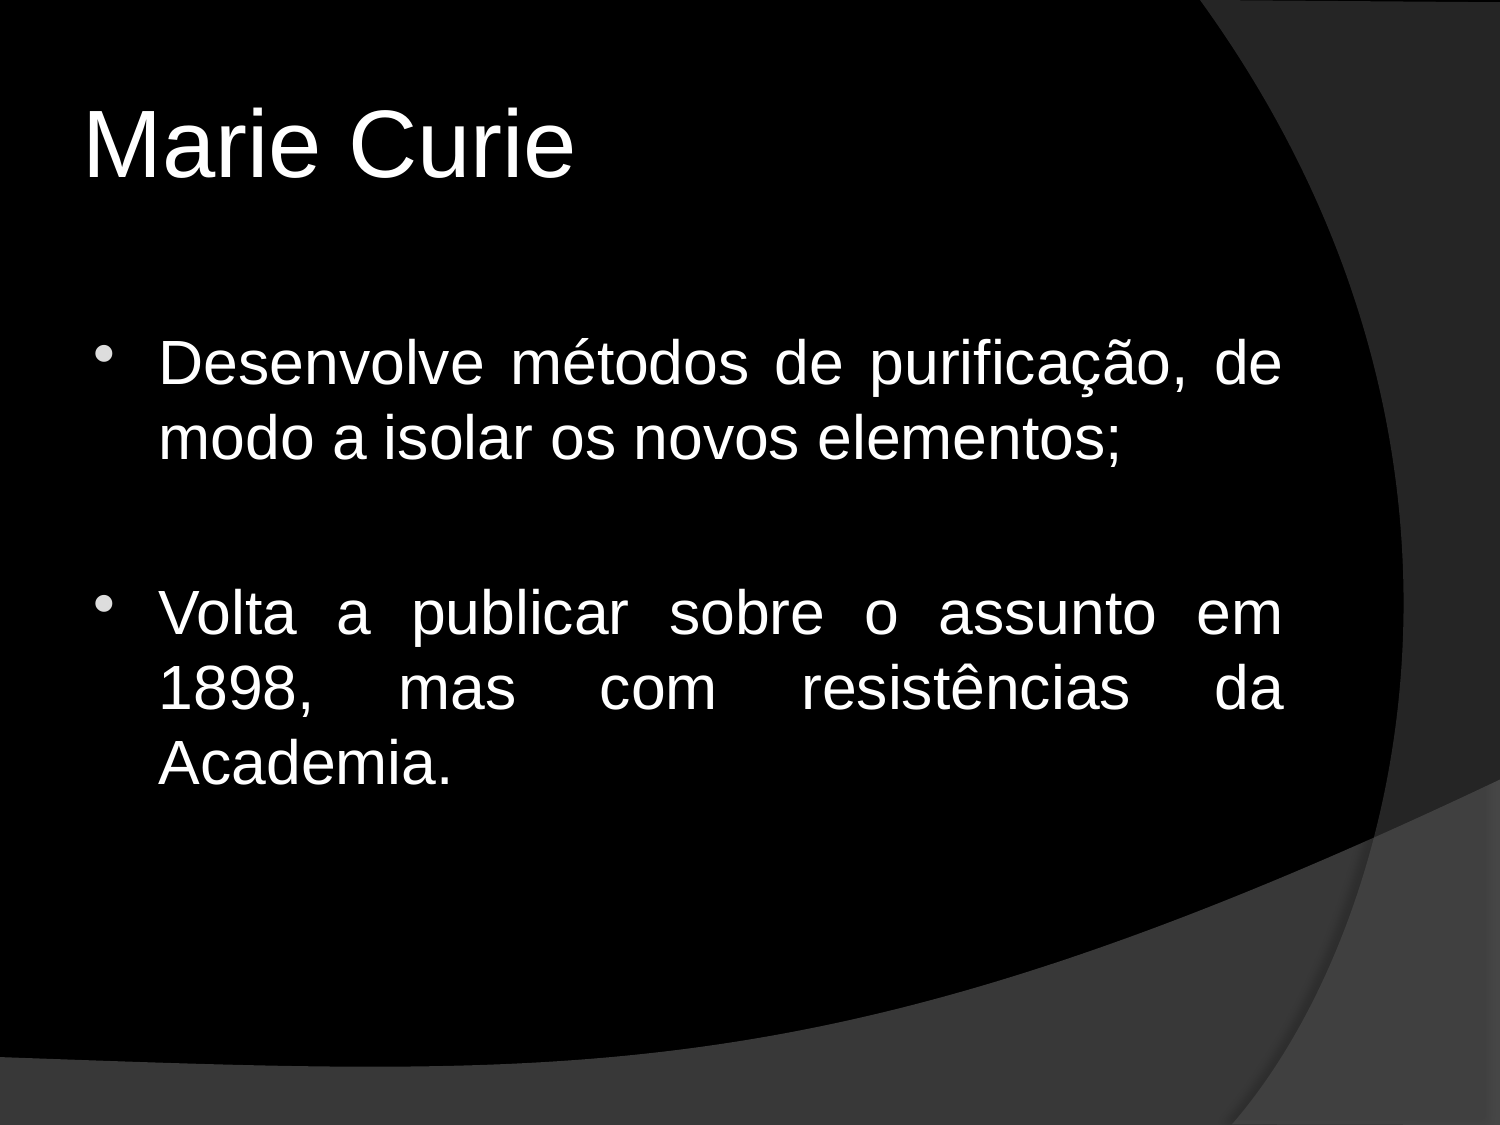

# Marie Curie
Desenvolve métodos de purificação, de modo a isolar os novos elementos;

Volta a publicar sobre o assunto em 1898, mas com resistências da Academia.